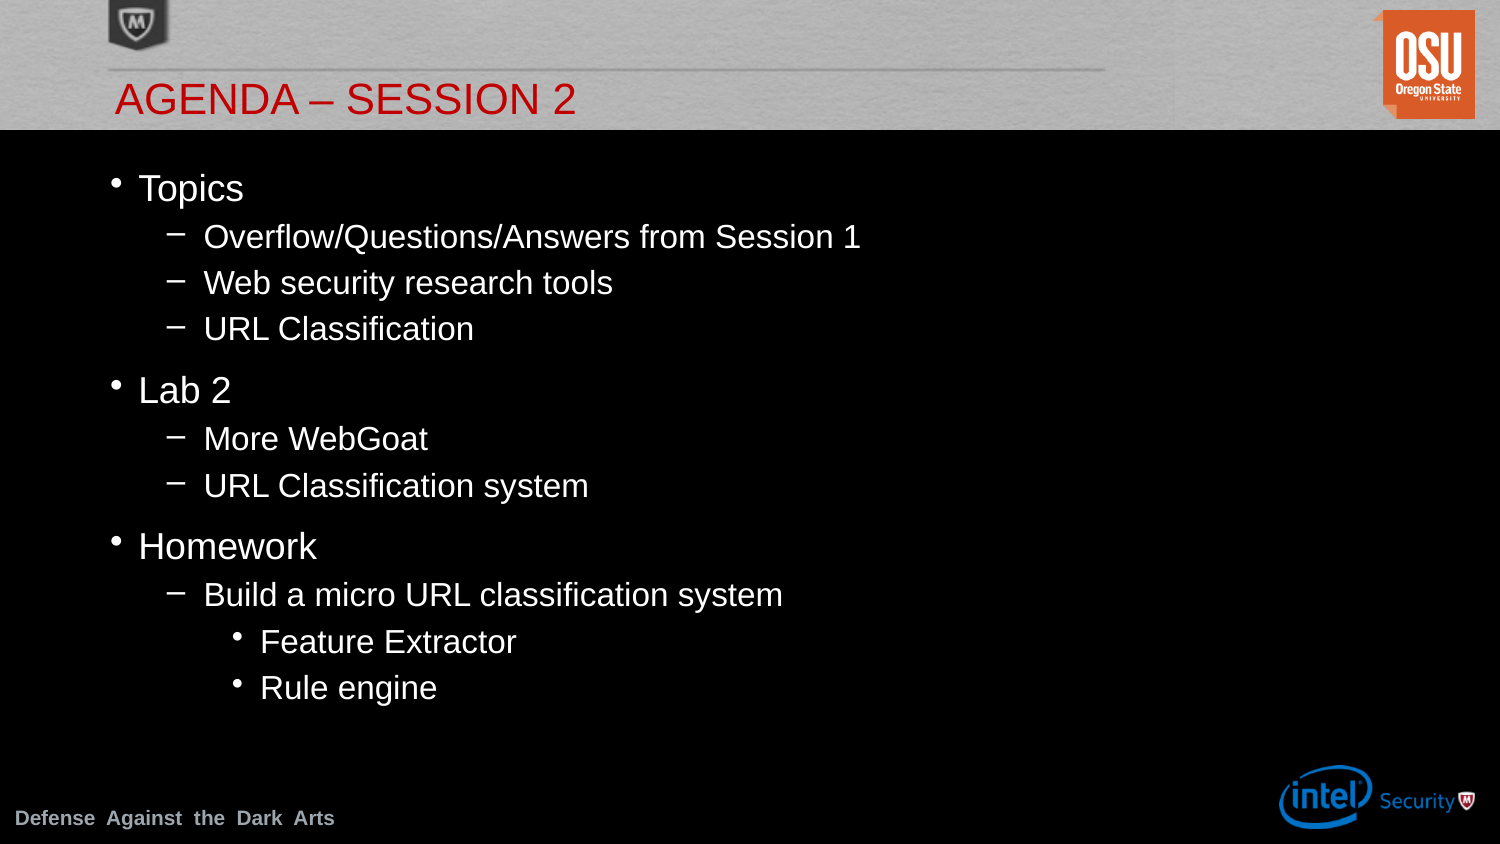

# Agenda – SESSION 2
Topics
Overflow/Questions/Answers from Session 1
Web security research tools
URL Classification
Lab 2
More WebGoat
URL Classification system
Homework
Build a micro URL classification system
Feature Extractor
Rule engine